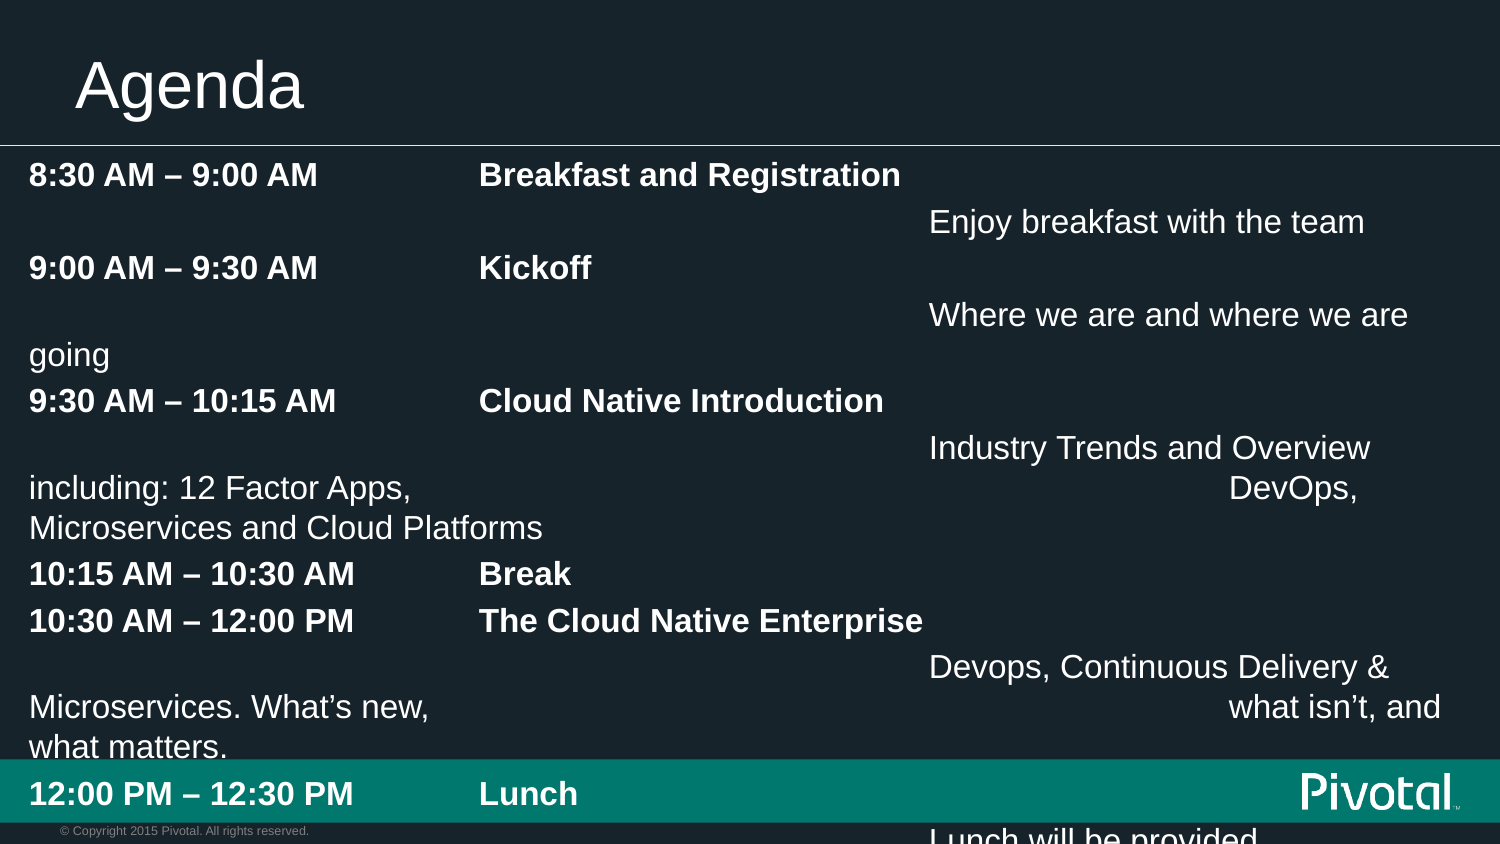

# Agenda
8:30 AM – 9:00 AM		Breakfast and Registration
						Enjoy breakfast with the team
9:00 AM – 9:30 AM		Kickoff
						Where we are and where we are going
9:30 AM – 10:15 AM	Cloud Native Introduction
						Industry Trends and Overview including: 12 Factor Apps, 						DevOps, Microservices and Cloud Platforms
10:15 AM – 10:30 AM	Break
10:30 AM – 12:00 PM	The Cloud Native Enterprise
						Devops, Continuous Delivery & Microservices. What’s new, 						what isn’t, and what matters.
12:00 PM – 12:30 PM	Lunch
						Lunch will be provided